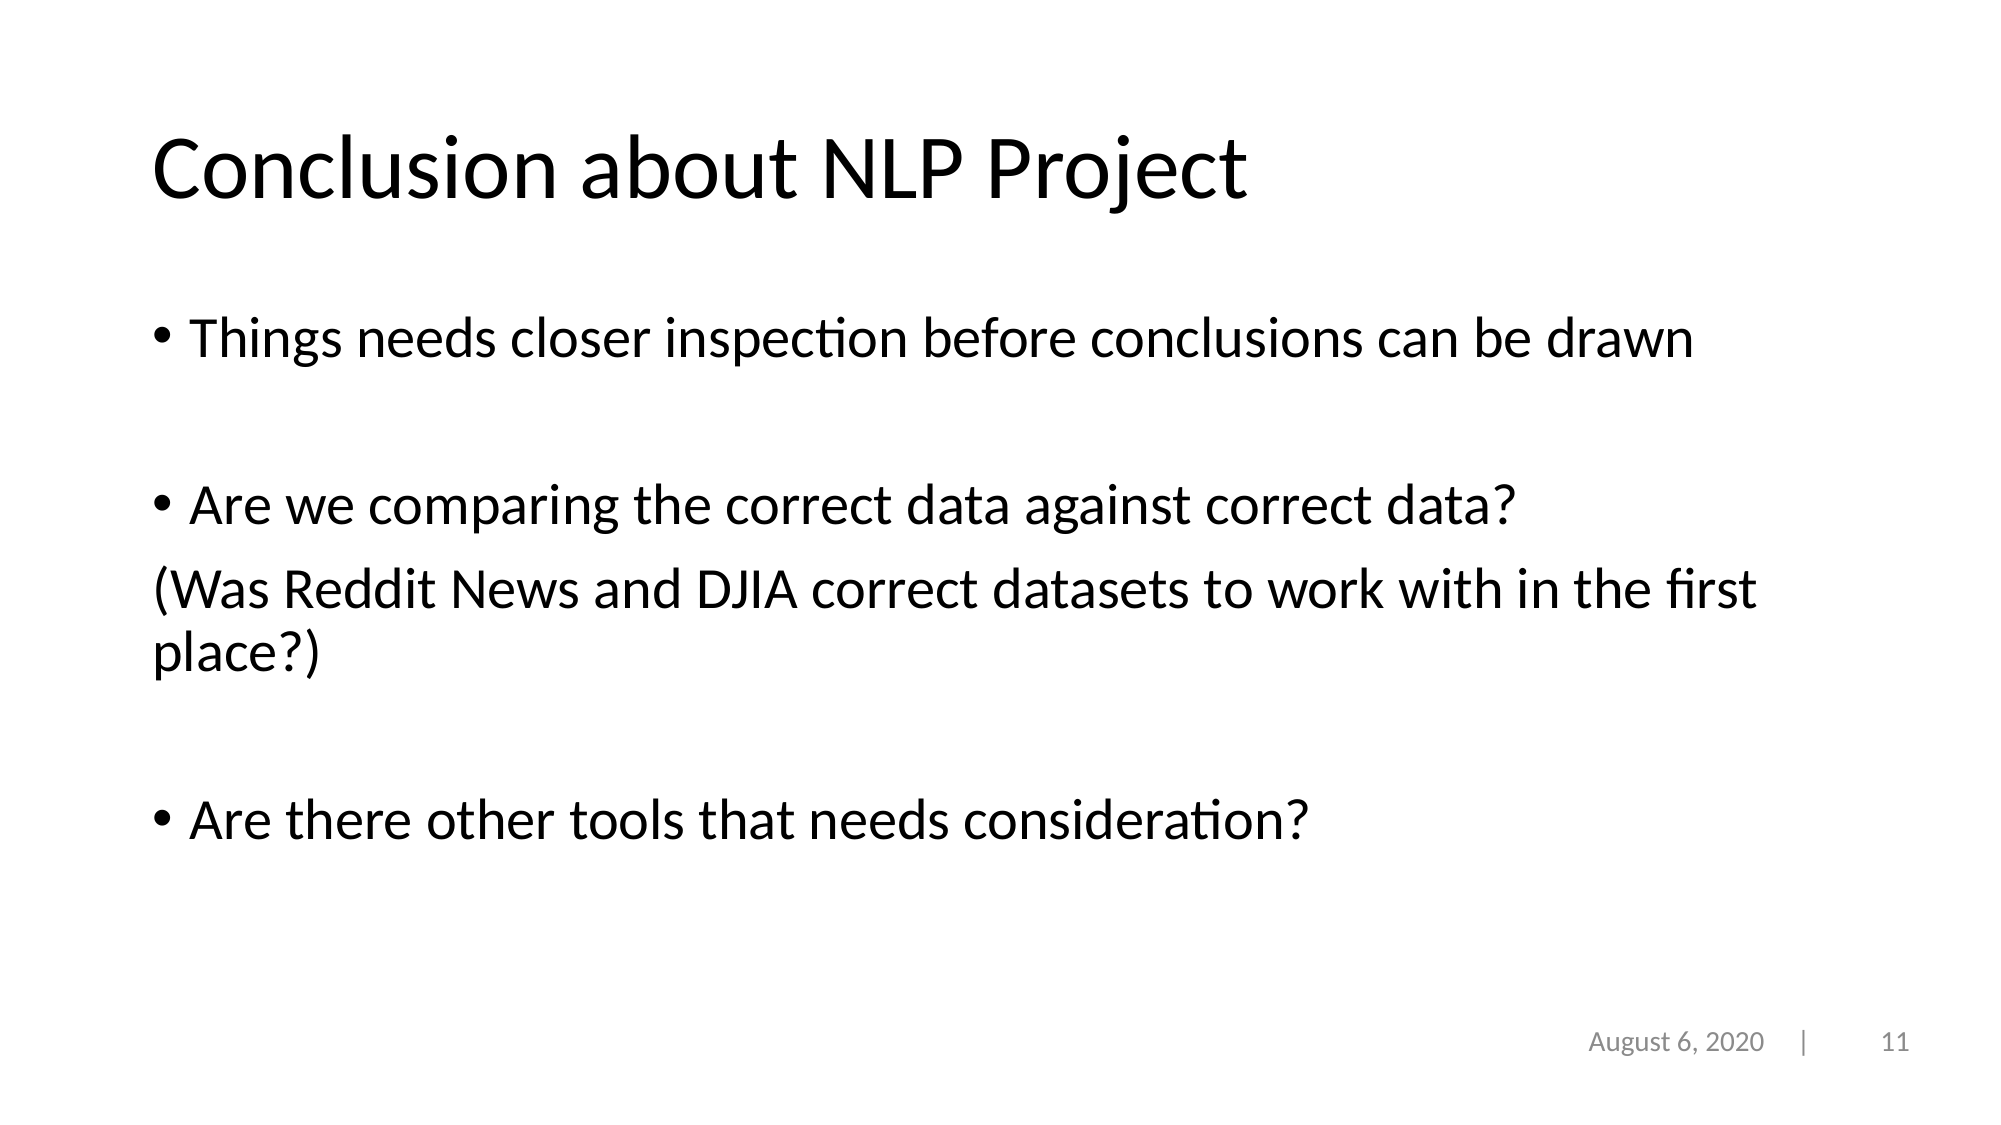

# Conclusion about NLP Project
Things needs closer inspection before conclusions can be drawn

Are we comparing the correct data against correct data?
(Was Reddit News and DJIA correct datasets to work with in the first place?)

Are there other tools that needs consideration?

August 6, 2020     |
11